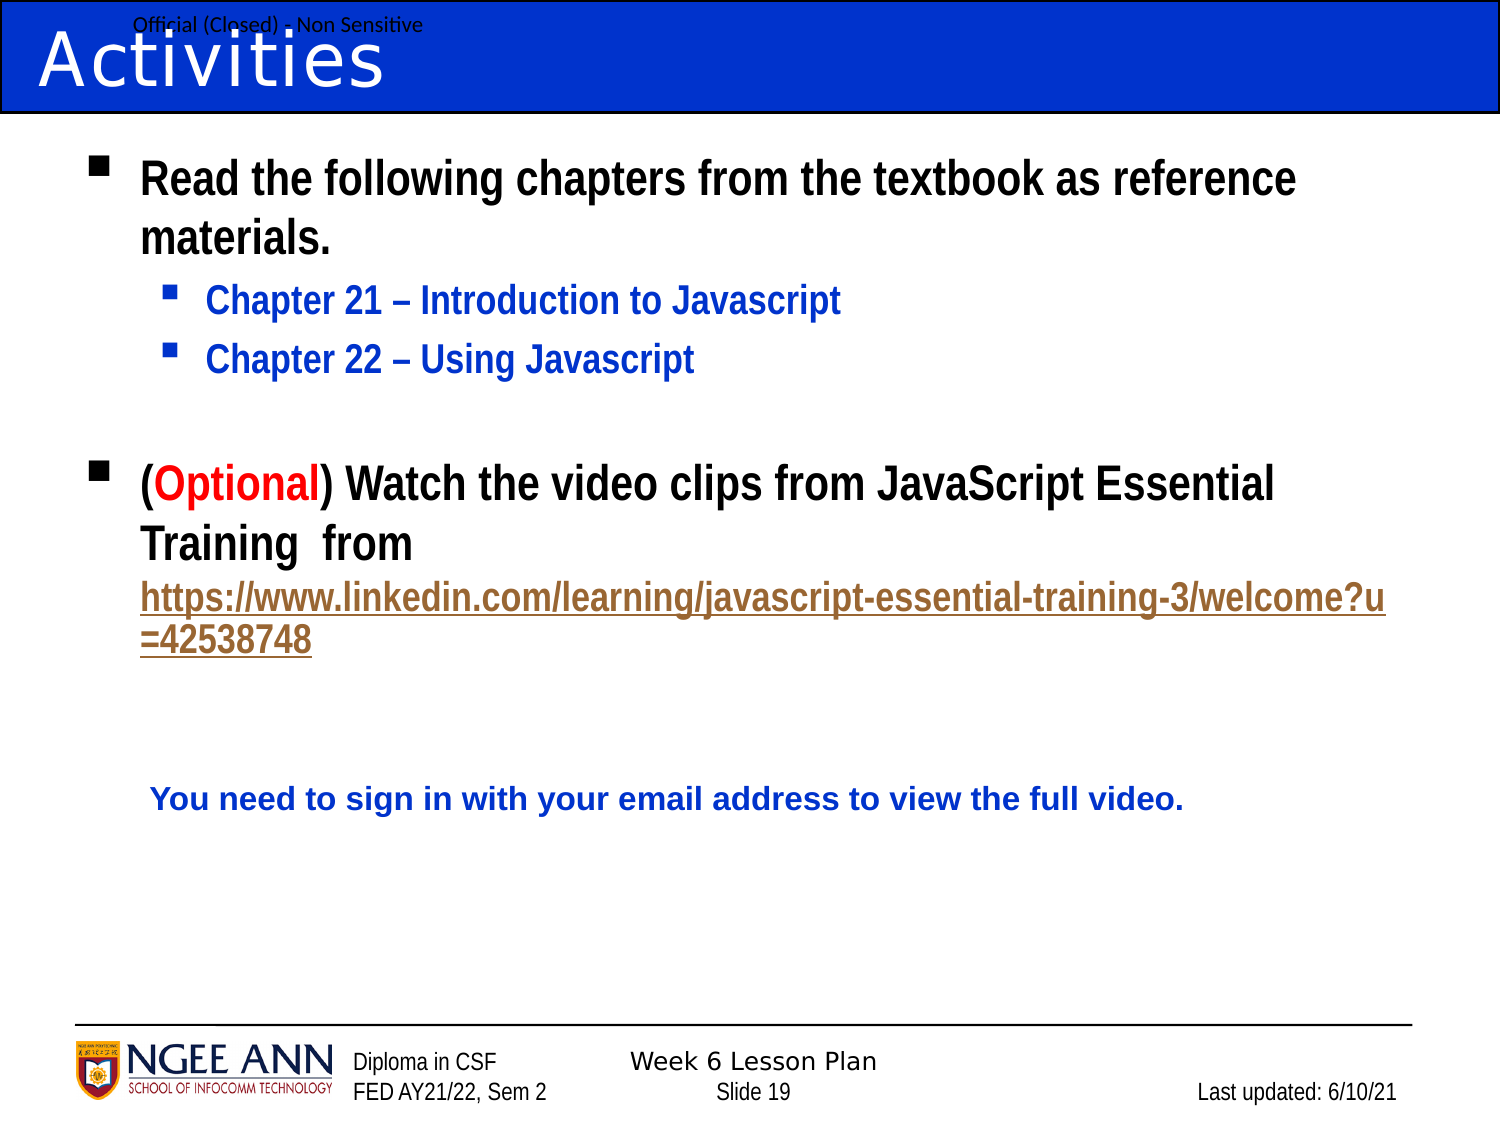

# Activities
Read the following chapters from the textbook as reference materials.
Chapter 21 – Introduction to Javascript
Chapter 22 – Using Javascript

(Optional) Watch the video clips from JavaScript Essential Training  from https://www.linkedin.com/learning/javascript-essential-training-3/welcome?u=42538748

You need to sign in with your email address to view the full video.